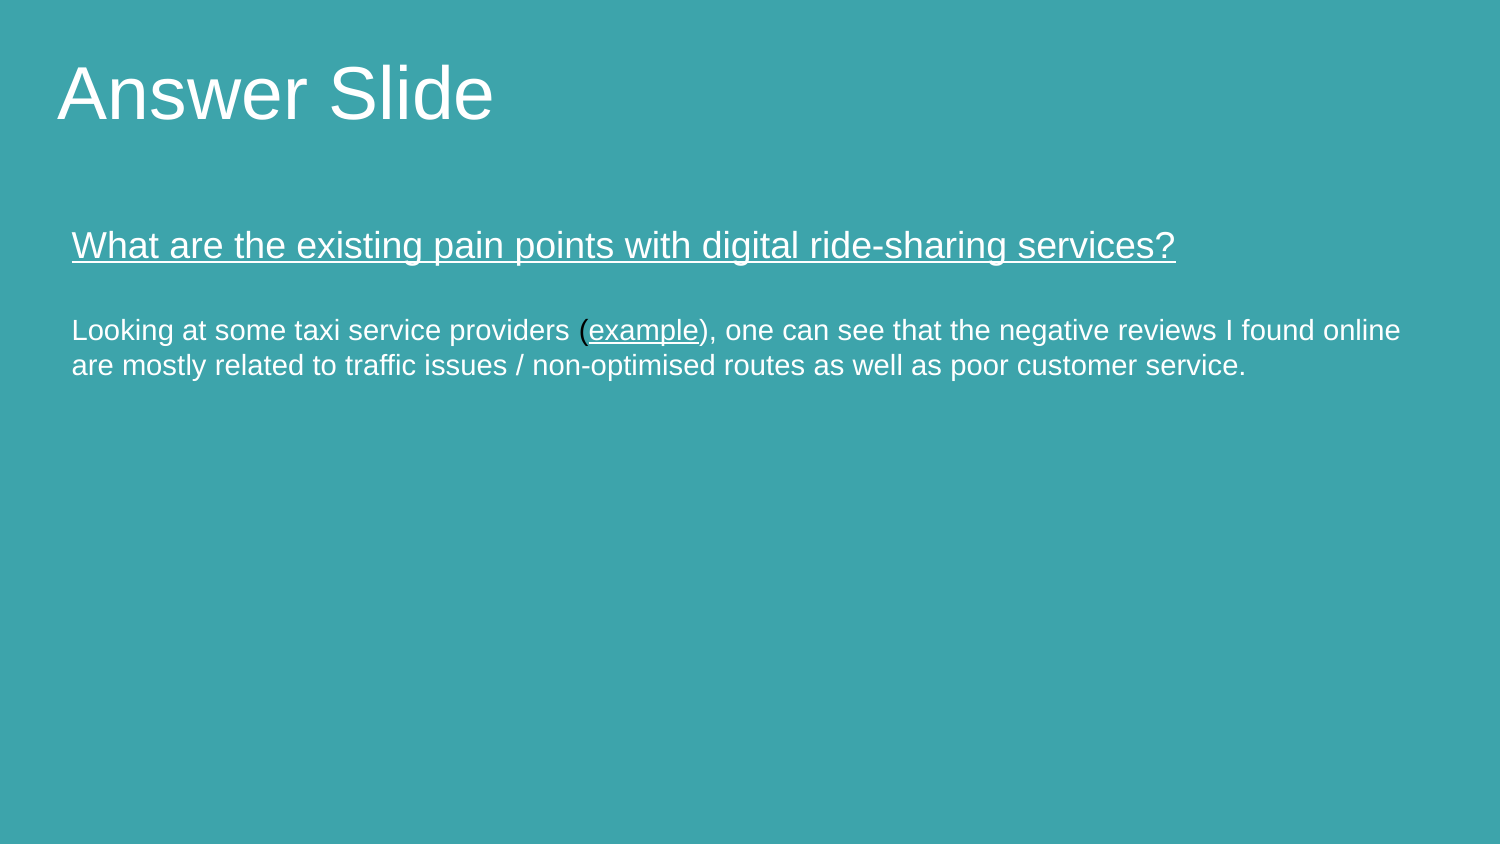

# Answer Slide

What are the existing pain points with digital ride-sharing services?

Looking at some taxi service providers (example), one can see that the negative reviews I found online are mostly related to traffic issues / non-optimised routes as well as poor customer service.